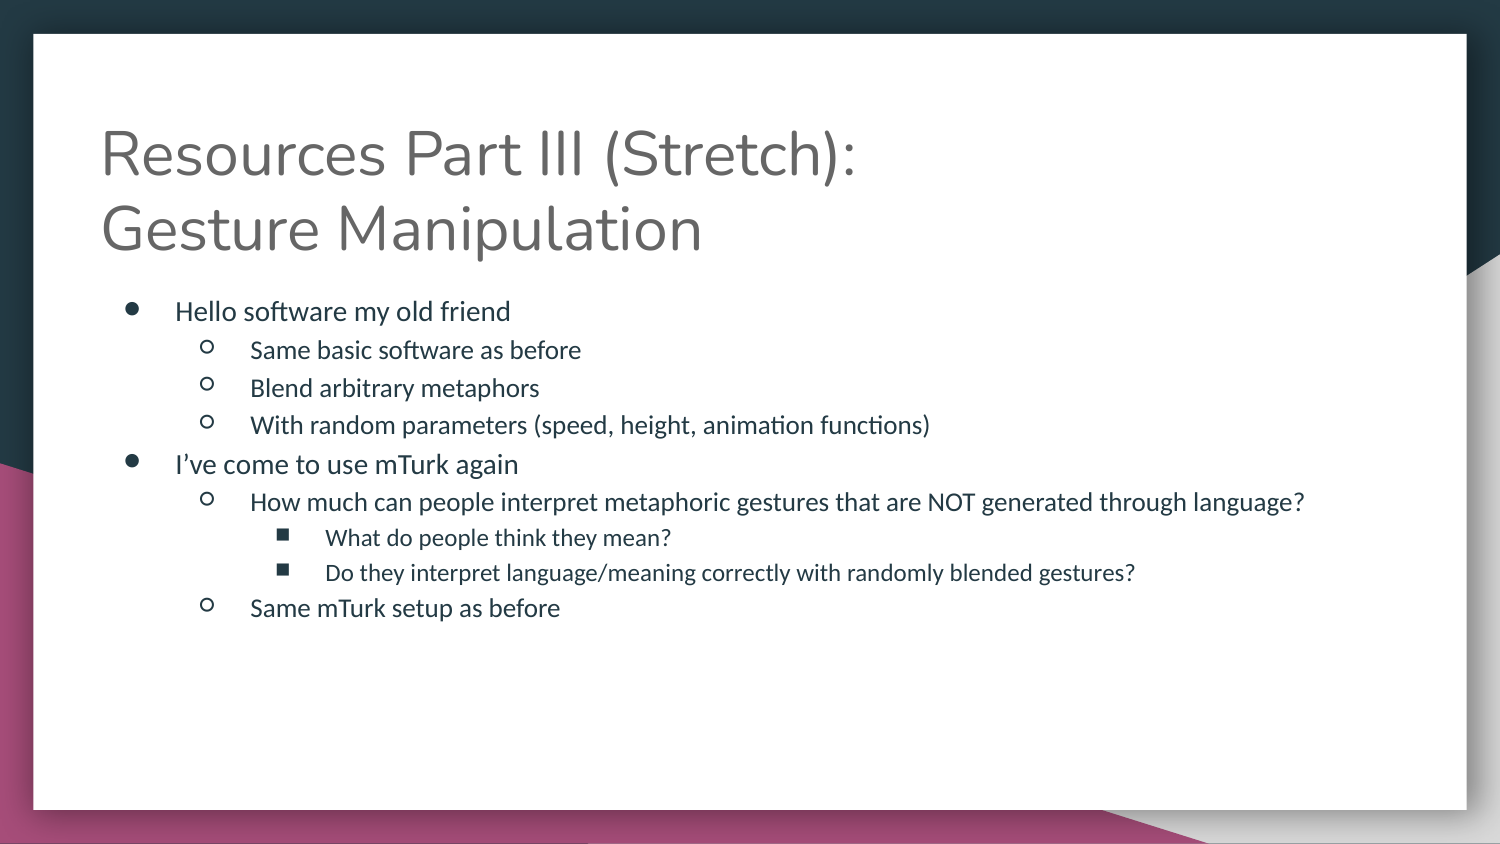

# Resources Part III (Stretch):
Gesture Manipulation

Hello software my old friend
Same basic software as before
Blend arbitrary metaphors
With random parameters (speed, height, animation functions)
I’ve come to use mTurk again
How much can people interpret metaphoric gestures that are NOT generated through language?
What do people think they mean?
Do they interpret language/meaning correctly with randomly blended gestures?
Same mTurk setup as before